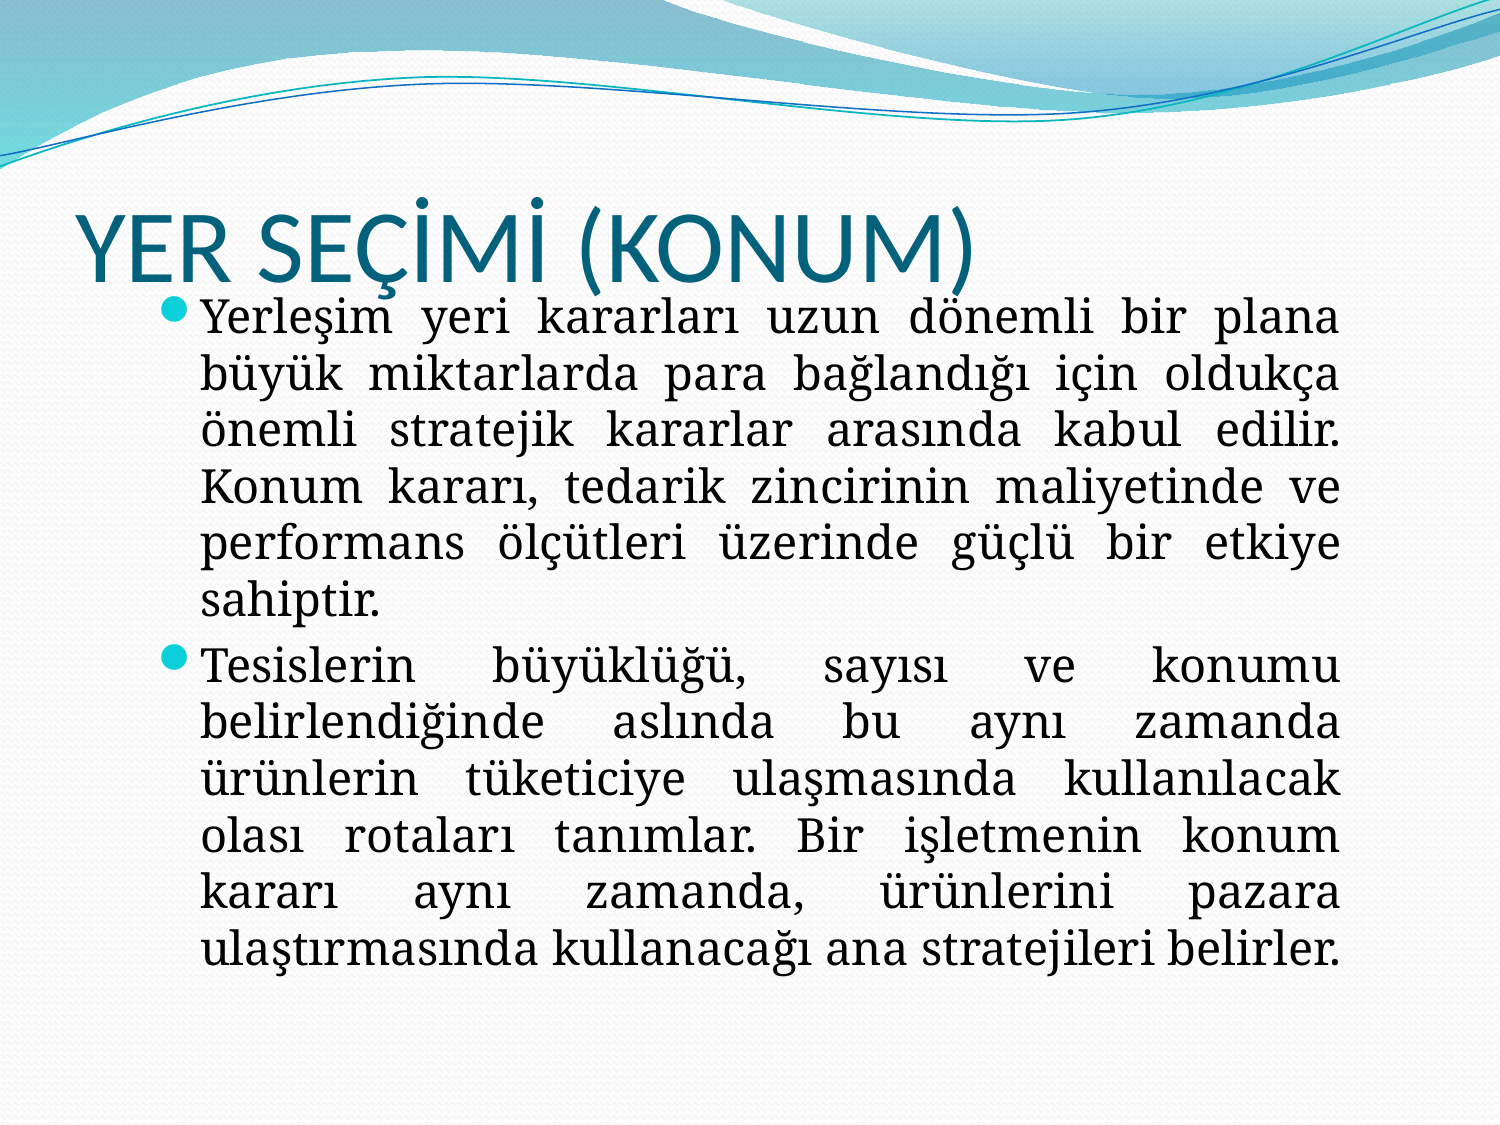

# YER SEÇİMİ (KONUM)
Yerleşim yeri kararları uzun dönemli bir plana büyük miktarlarda para bağlandığı için oldukça önemli stratejik kararlar arasında kabul edilir. Konum kararı, tedarik zincirinin maliyetinde ve performans ölçütleri üzerinde güçlü bir etkiye sahiptir.
Tesislerin büyüklüğü, sayısı ve konumu belirlendiğinde aslında bu aynı zamanda ürünlerin tüketiciye ulaşmasında kullanılacak olası rotaları tanımlar. Bir işletmenin konum kararı aynı zamanda, ürünlerini pazara ulaştırmasında kullanacağı ana stratejileri belirler.